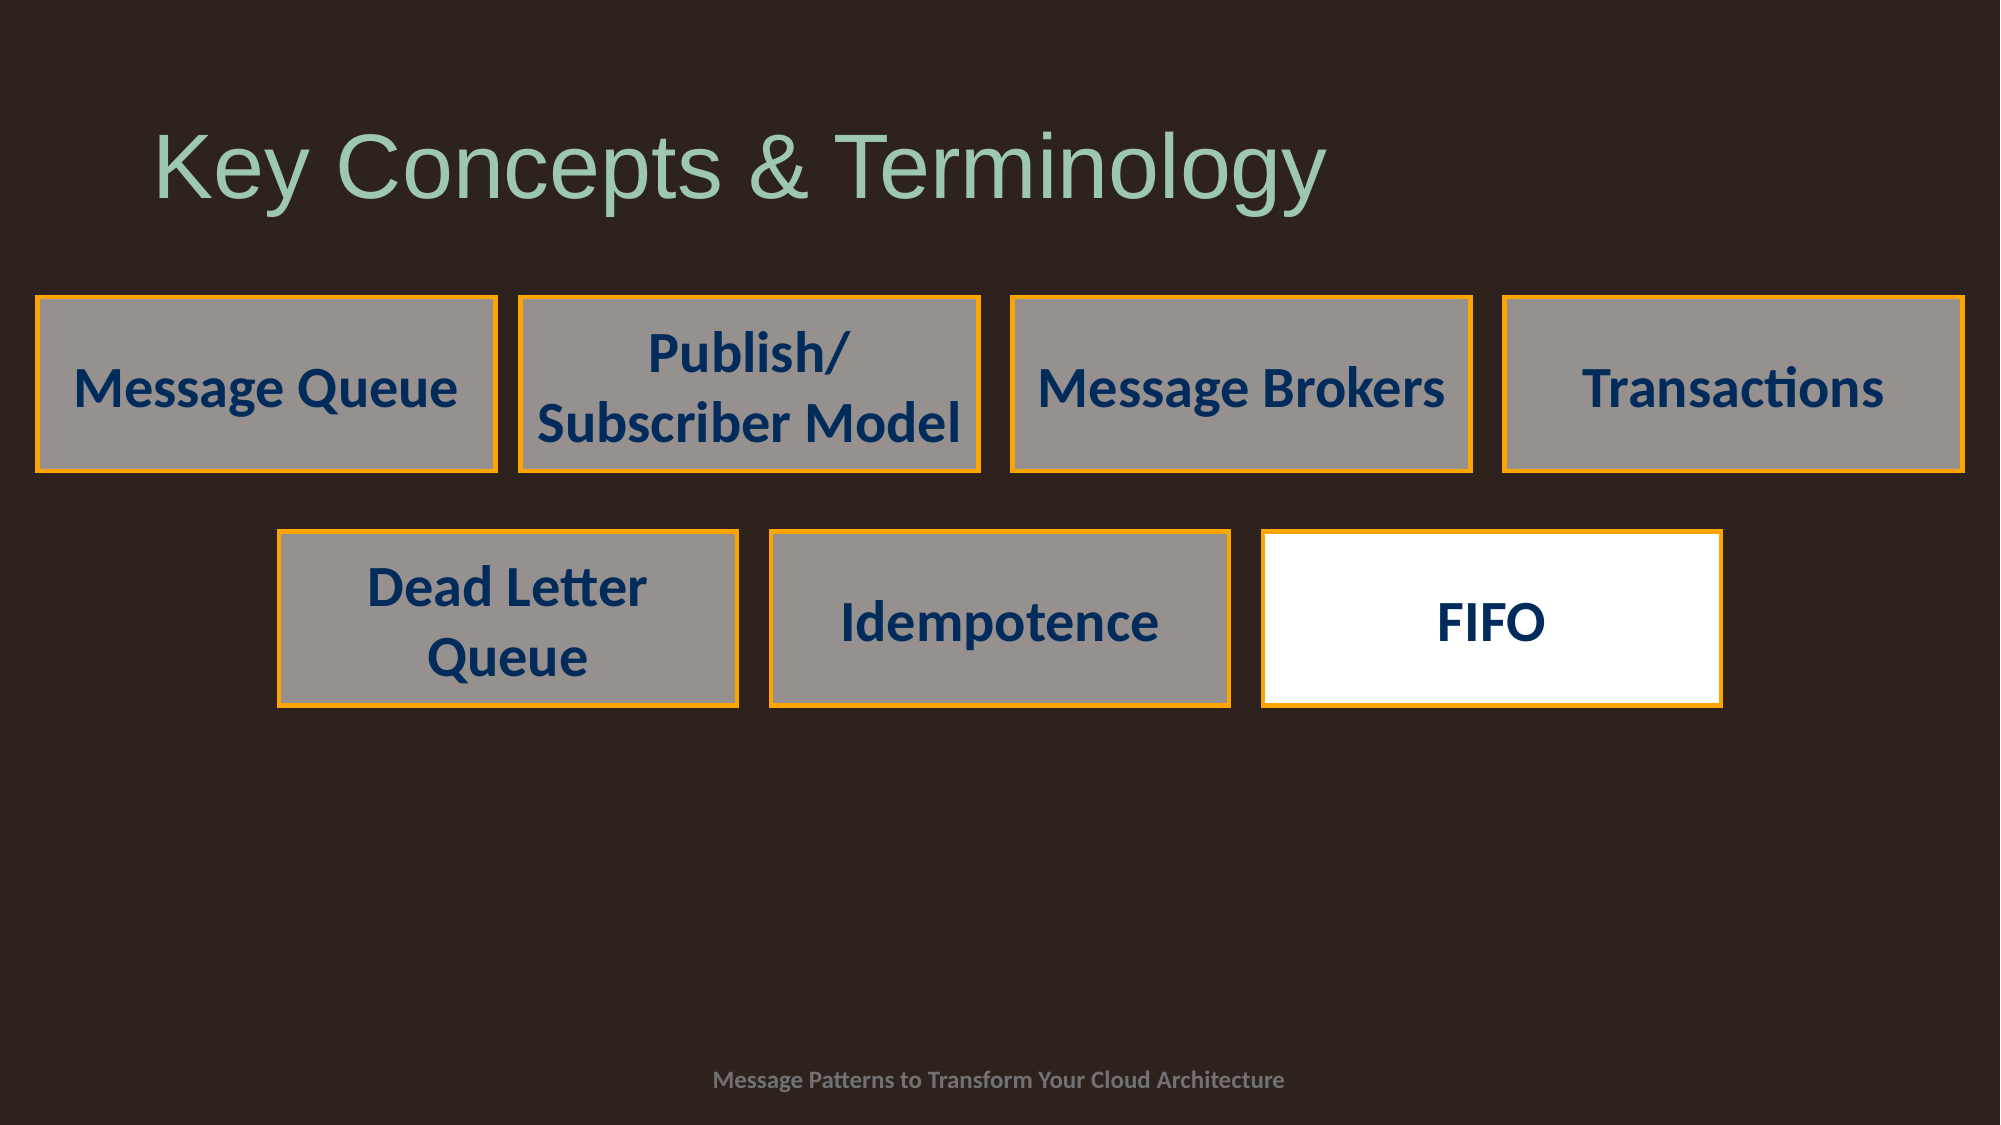

# Key Concepts & Terminology
Publish/ Subscriber Model
Message Brokers
Transactions
Message Queue
Dead Letter Queue
Idempotence
FIFO